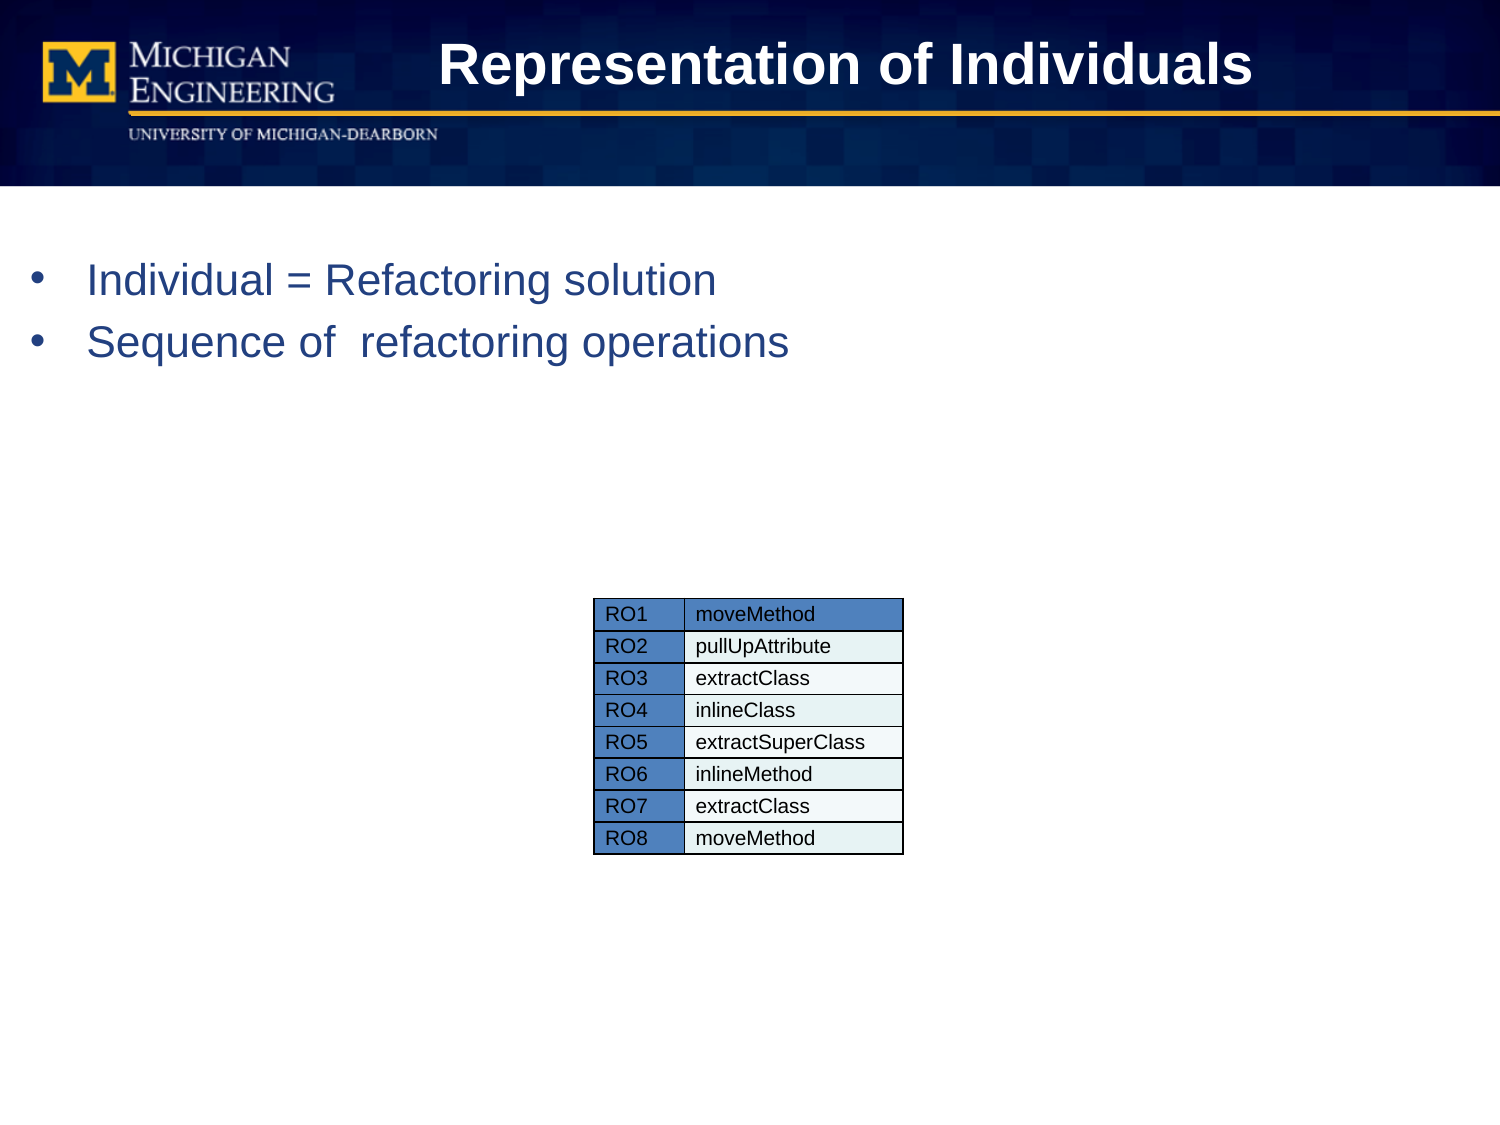

# Representation of Individuals
Individual = Refactoring solution
Sequence of  refactoring operations
| RO1 | moveMethod |
| --- | --- |
| RO2 | pullUpAttribute |
| RO3 | extractClass |
| RO4 | inlineClass |
| RO5 | extractSuperClass |
| RO6 | inlineMethod |
| RO7 | extractClass |
| RO8 | moveMethod |